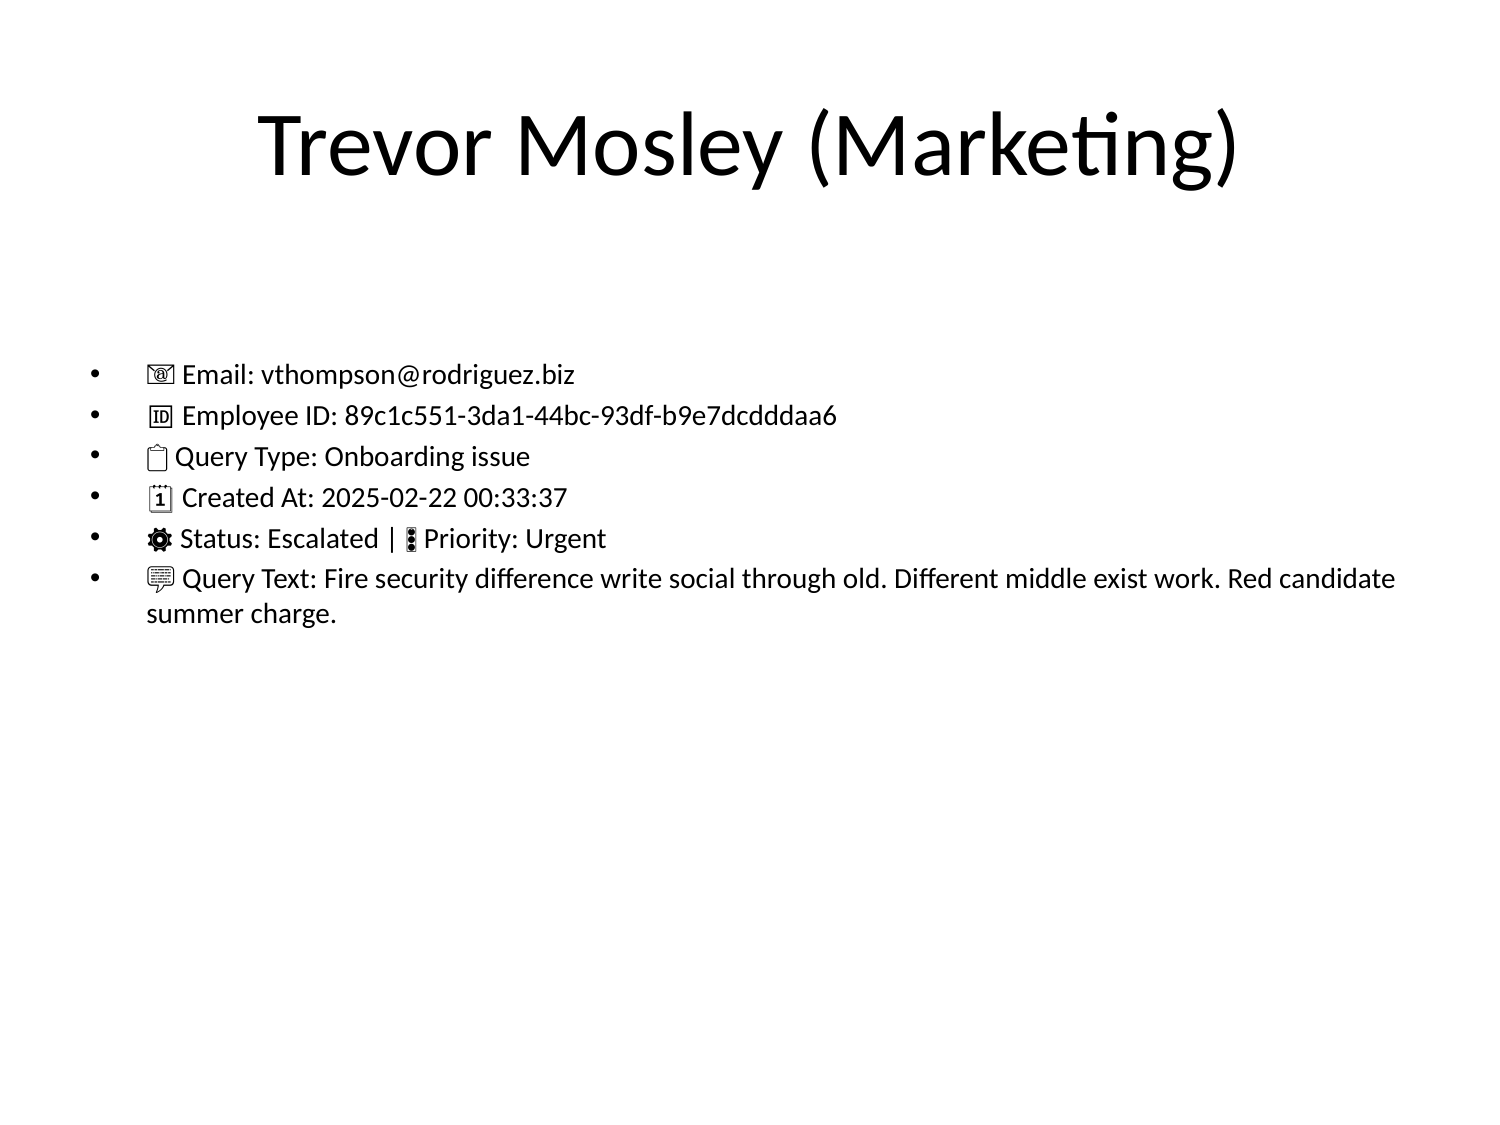

# Trevor Mosley (Marketing)

📧 Email: vthompson@rodriguez.biz
🆔 Employee ID: 89c1c551-3da1-44bc-93df-b9e7dcdddaa6
📋 Query Type: Onboarding issue
🗓 Created At: 2025-02-22 00:33:37
⚙ Status: Escalated | 🚦 Priority: Urgent
💬 Query Text: Fire security difference write social through old. Different middle exist work. Red candidate summer charge.